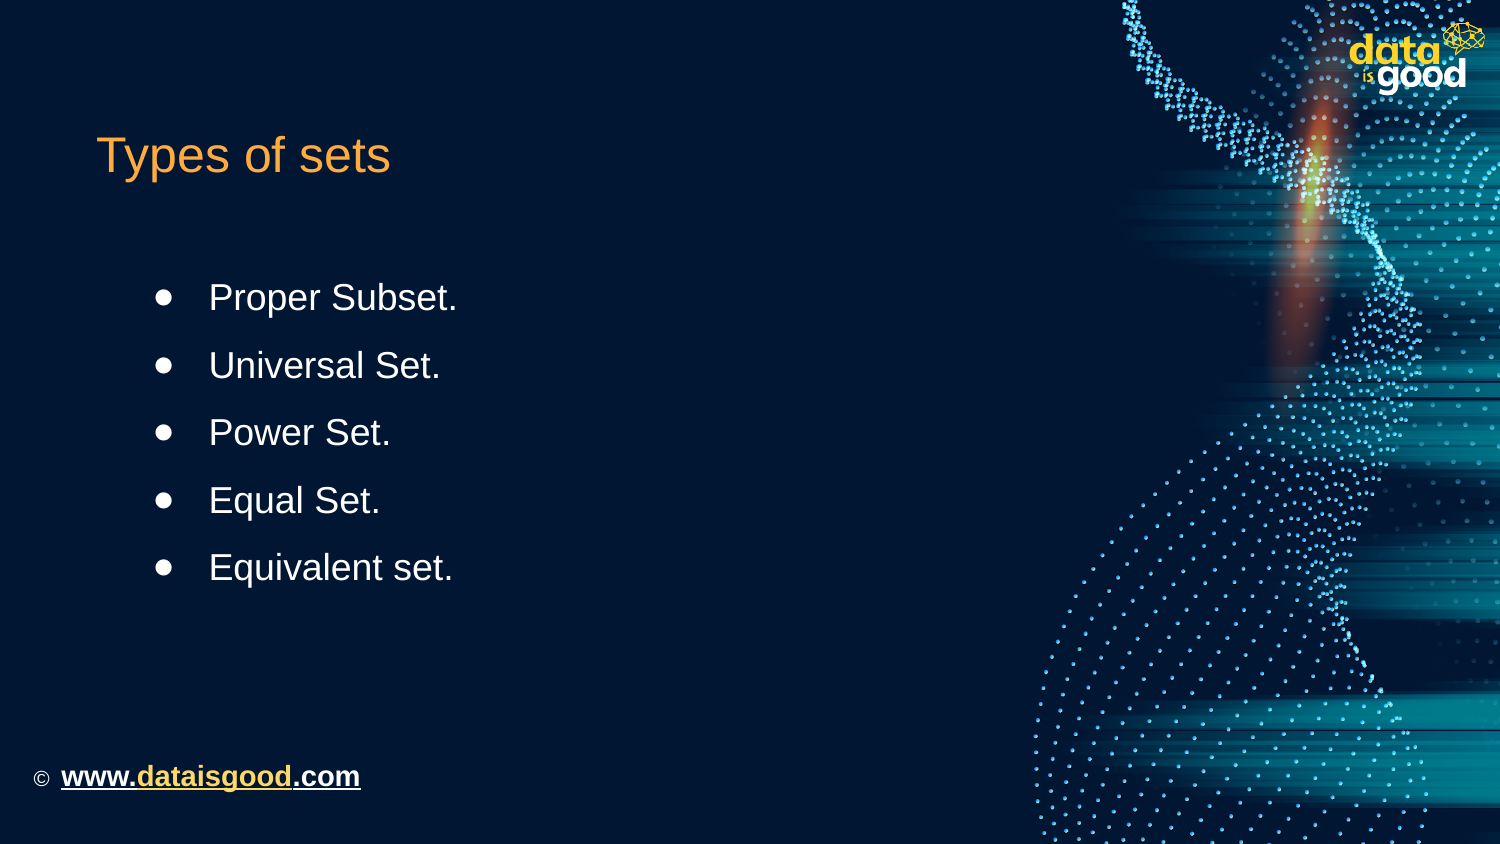

# Types of sets
Proper Subset.
Universal Set.
Power Set.
Equal Set.
Equivalent set.